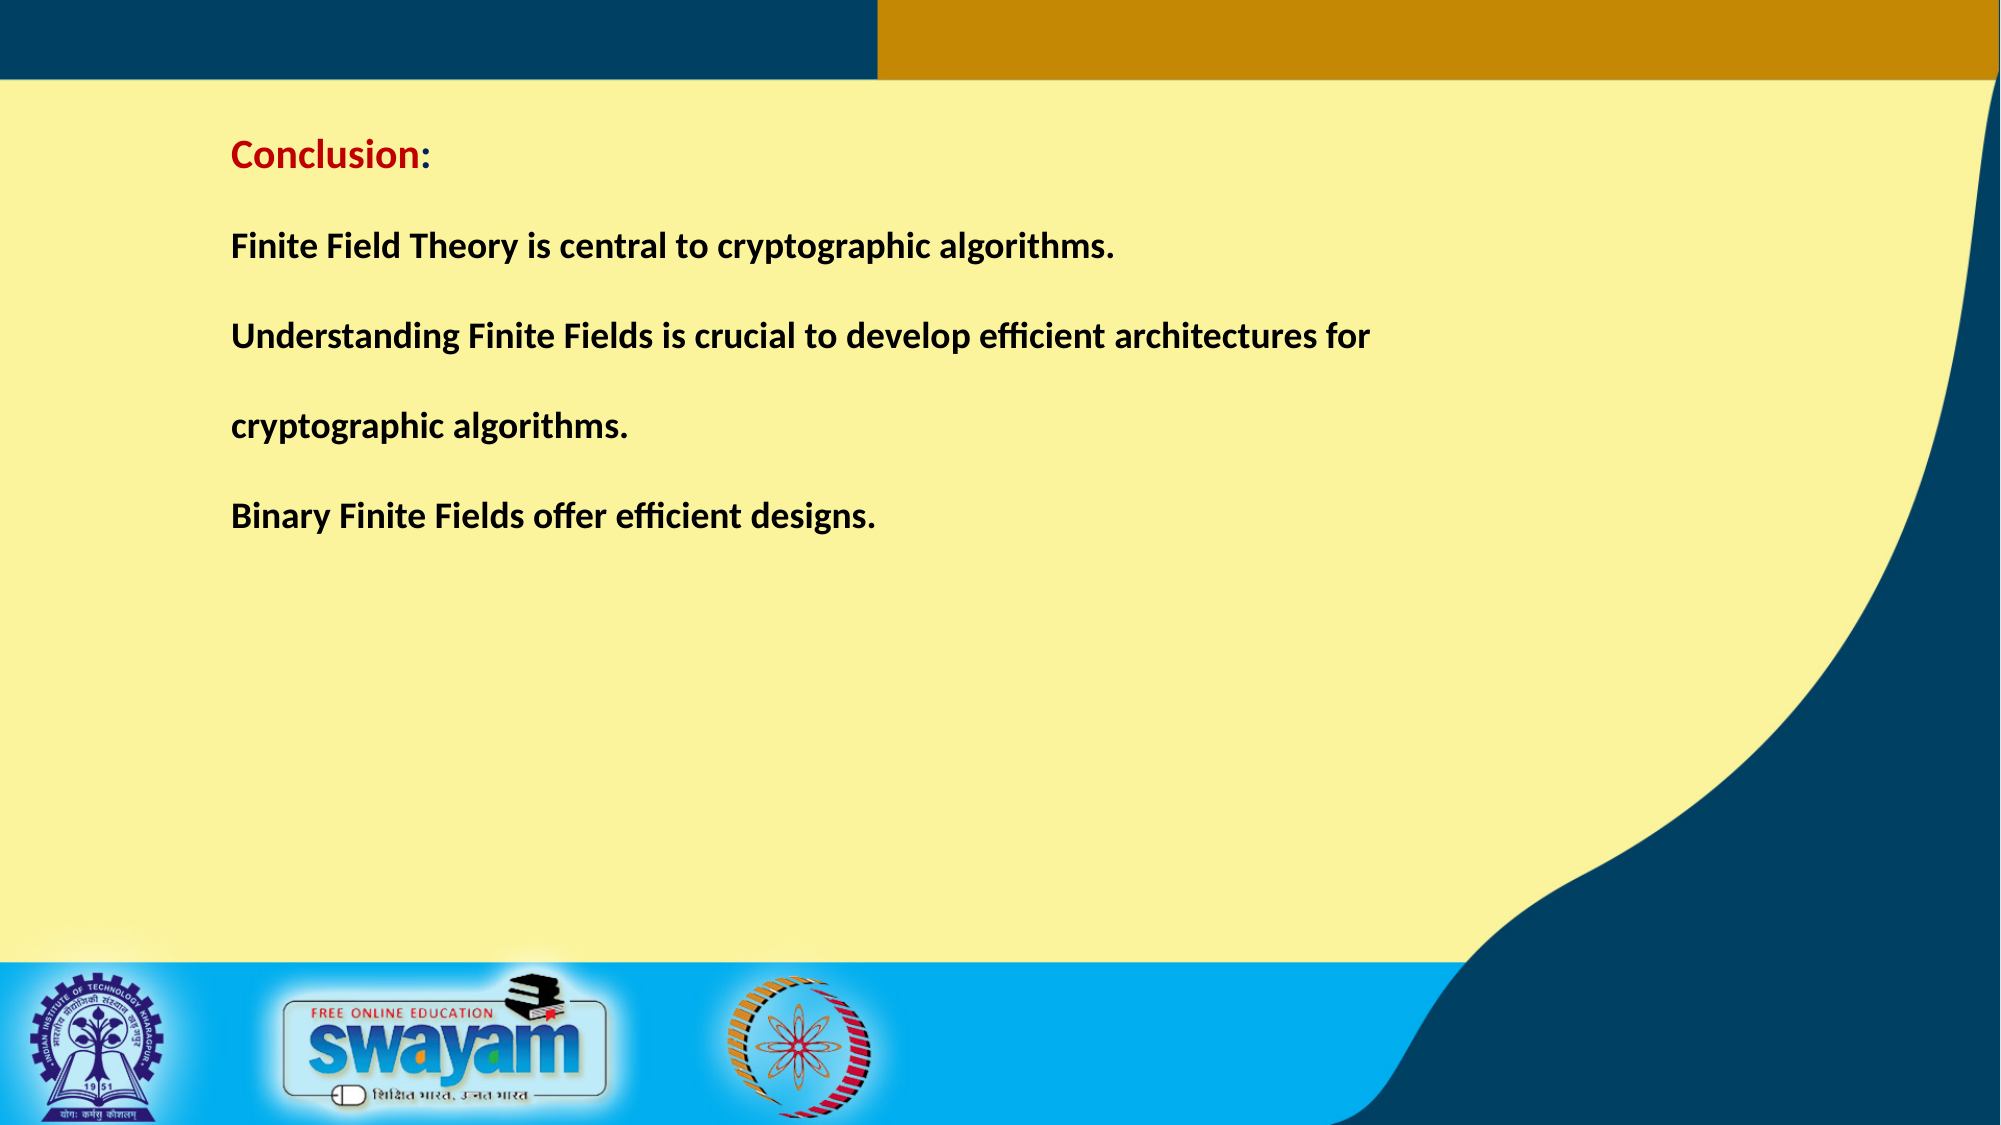

Conclusion:
Finite Field Theory is central to cryptographic algorithms.
Understanding Finite Fields is crucial to develop efficient architectures for cryptographic algorithms.
Binary Finite Fields offer efficient designs.